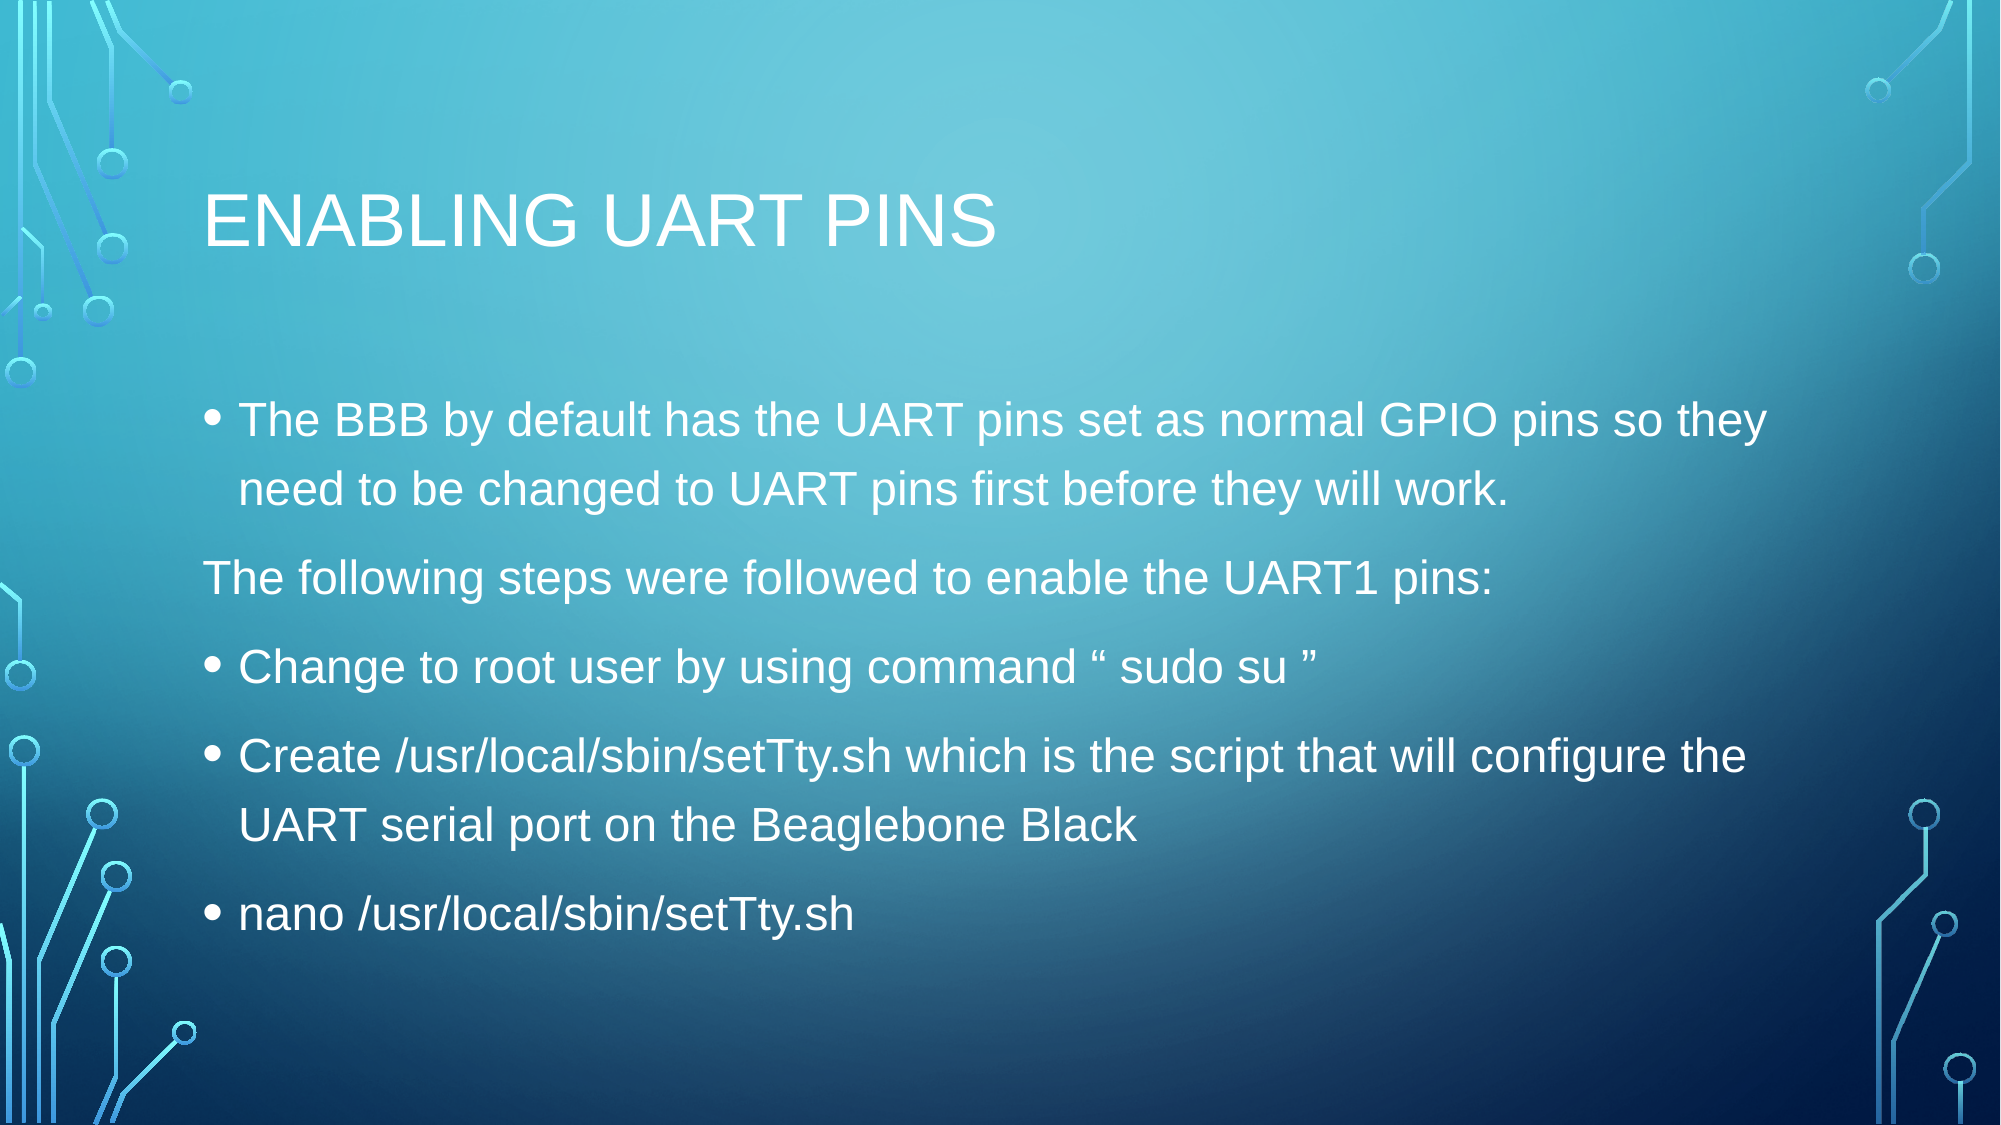

# Enabling Uart pins
The BBB by default has the UART pins set as normal GPIO pins so they need to be changed to UART pins first before they will work.
The following steps were followed to enable the UART1 pins:
Change to root user by using command “ sudo su ”
Create /usr/local/sbin/setTty.sh which is the script that will configure the UART serial port on the Beaglebone Black
nano /usr/local/sbin/setTty.sh